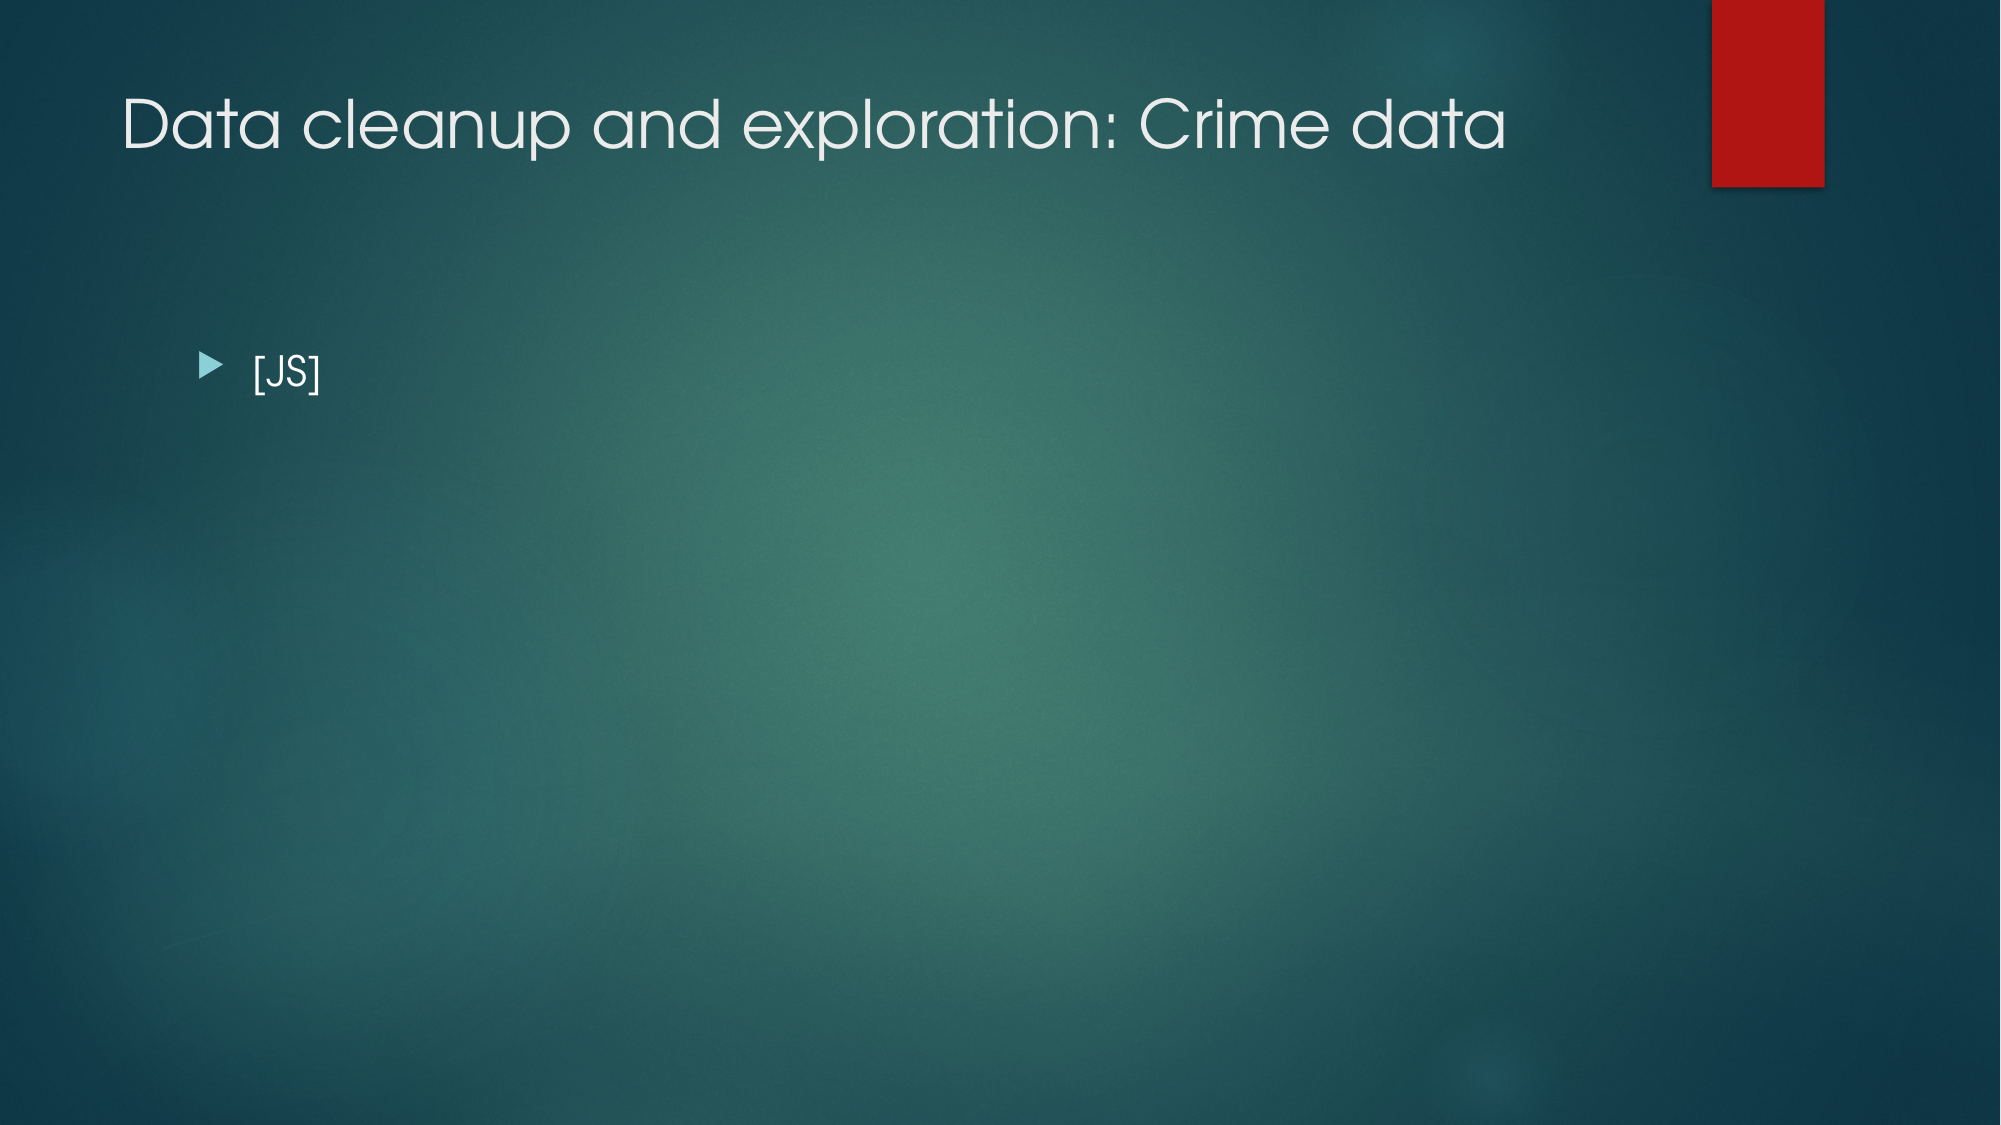

# Data cleanup and exploration: Crime data
[JS]